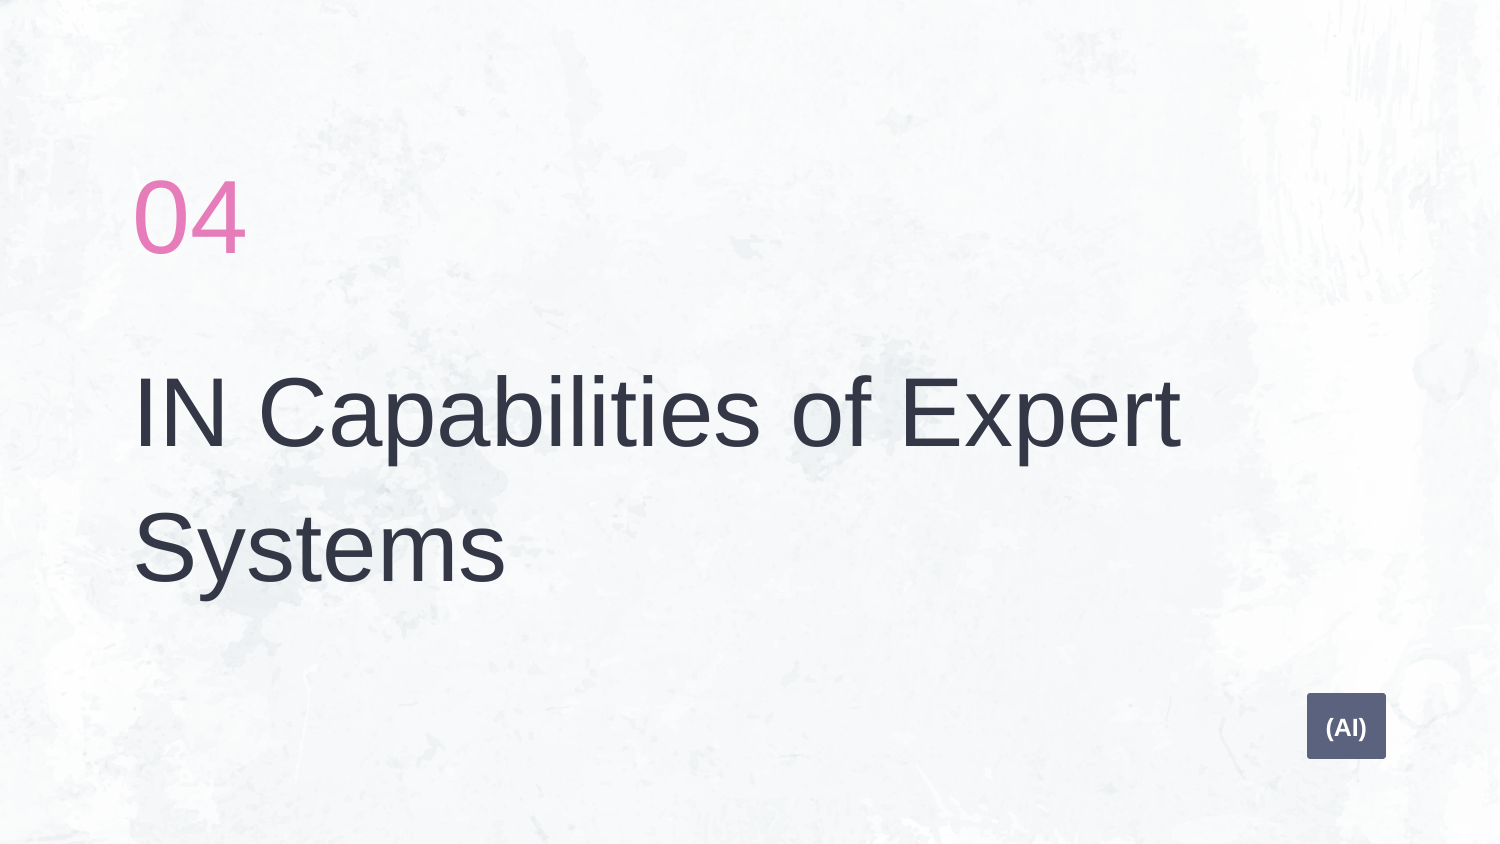

04
# IN Capabilities of Expert Systems
(AI)